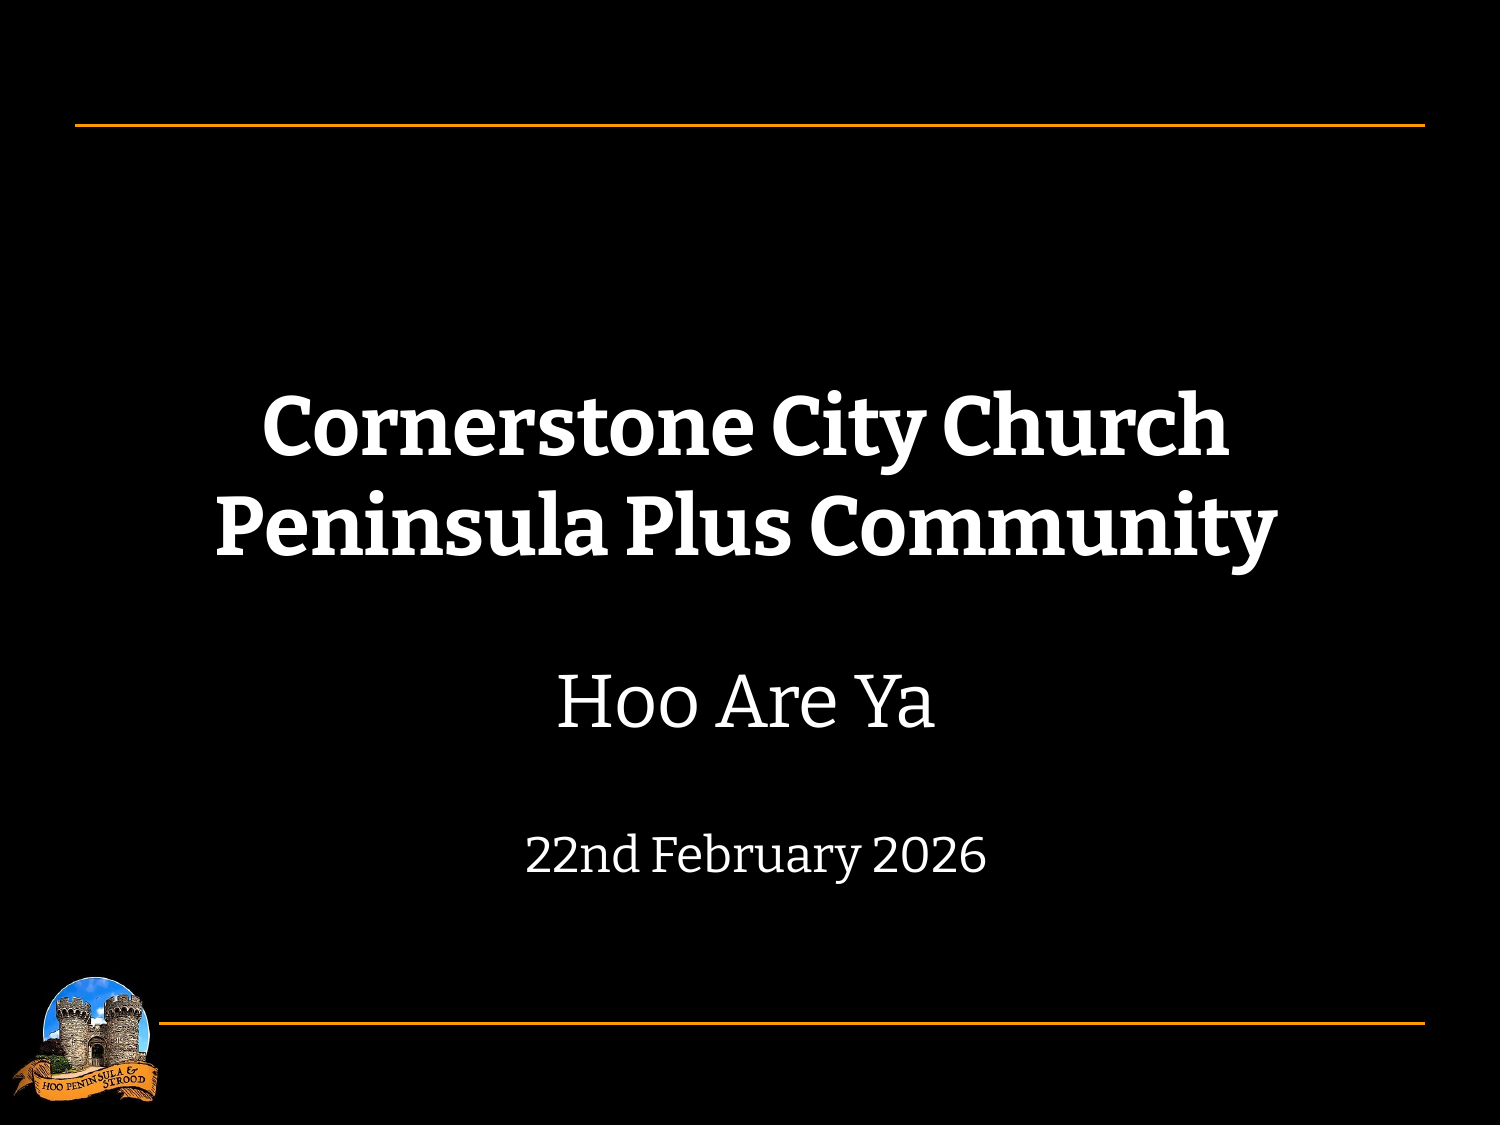

Cornerstone City Church
Peninsula Plus Community
Hoo Are Ya
  22nd February 2026